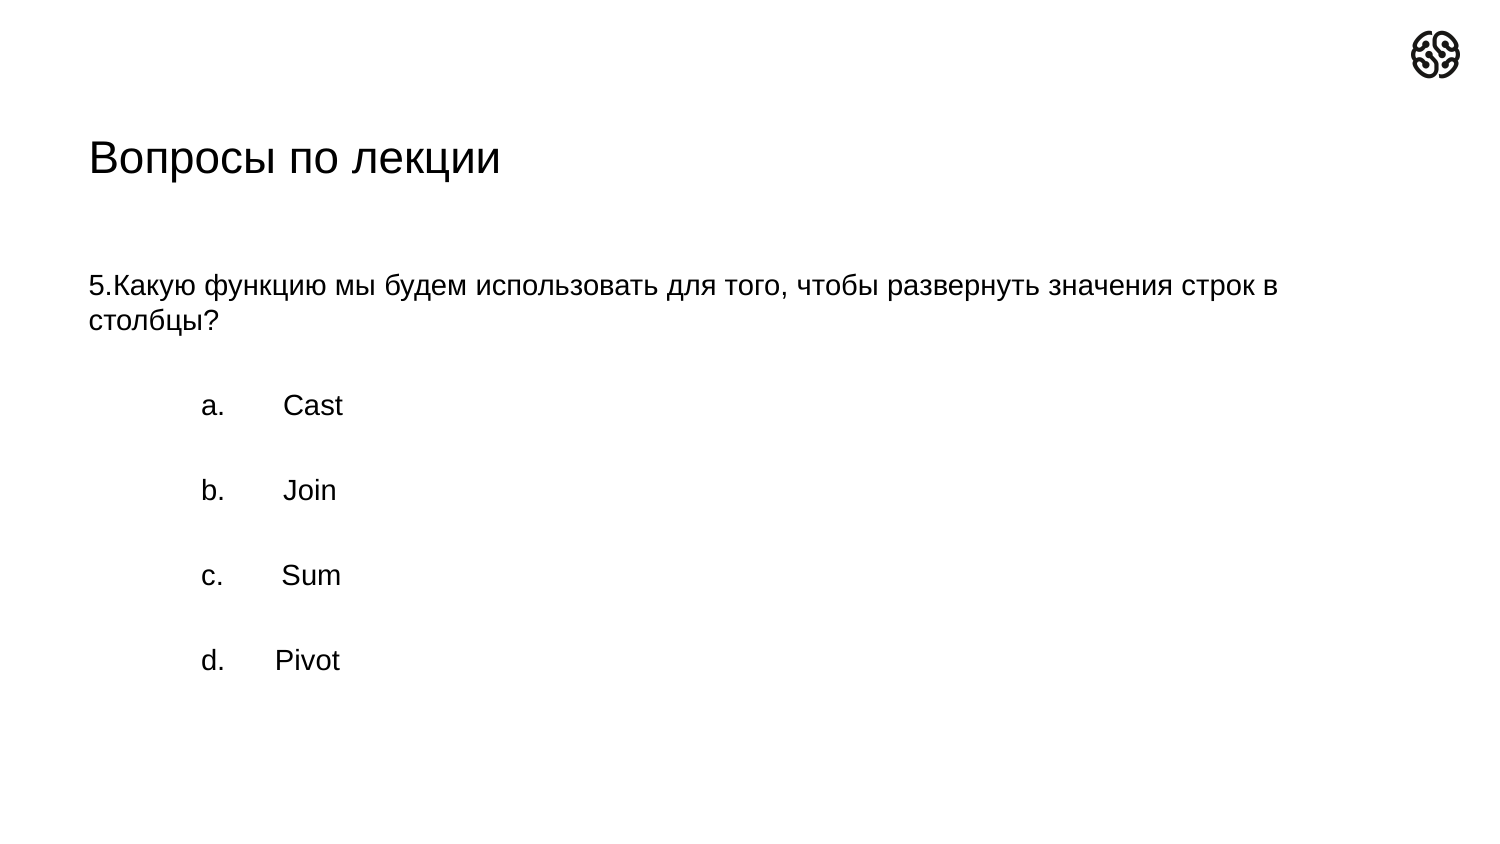

# Вопросы по лекции

5.Какую функцию мы будем использовать для того, чтобы развернуть значения строк в столбцы?
a.       Cast
b.       Join
c.       Sum
d.      Pivot